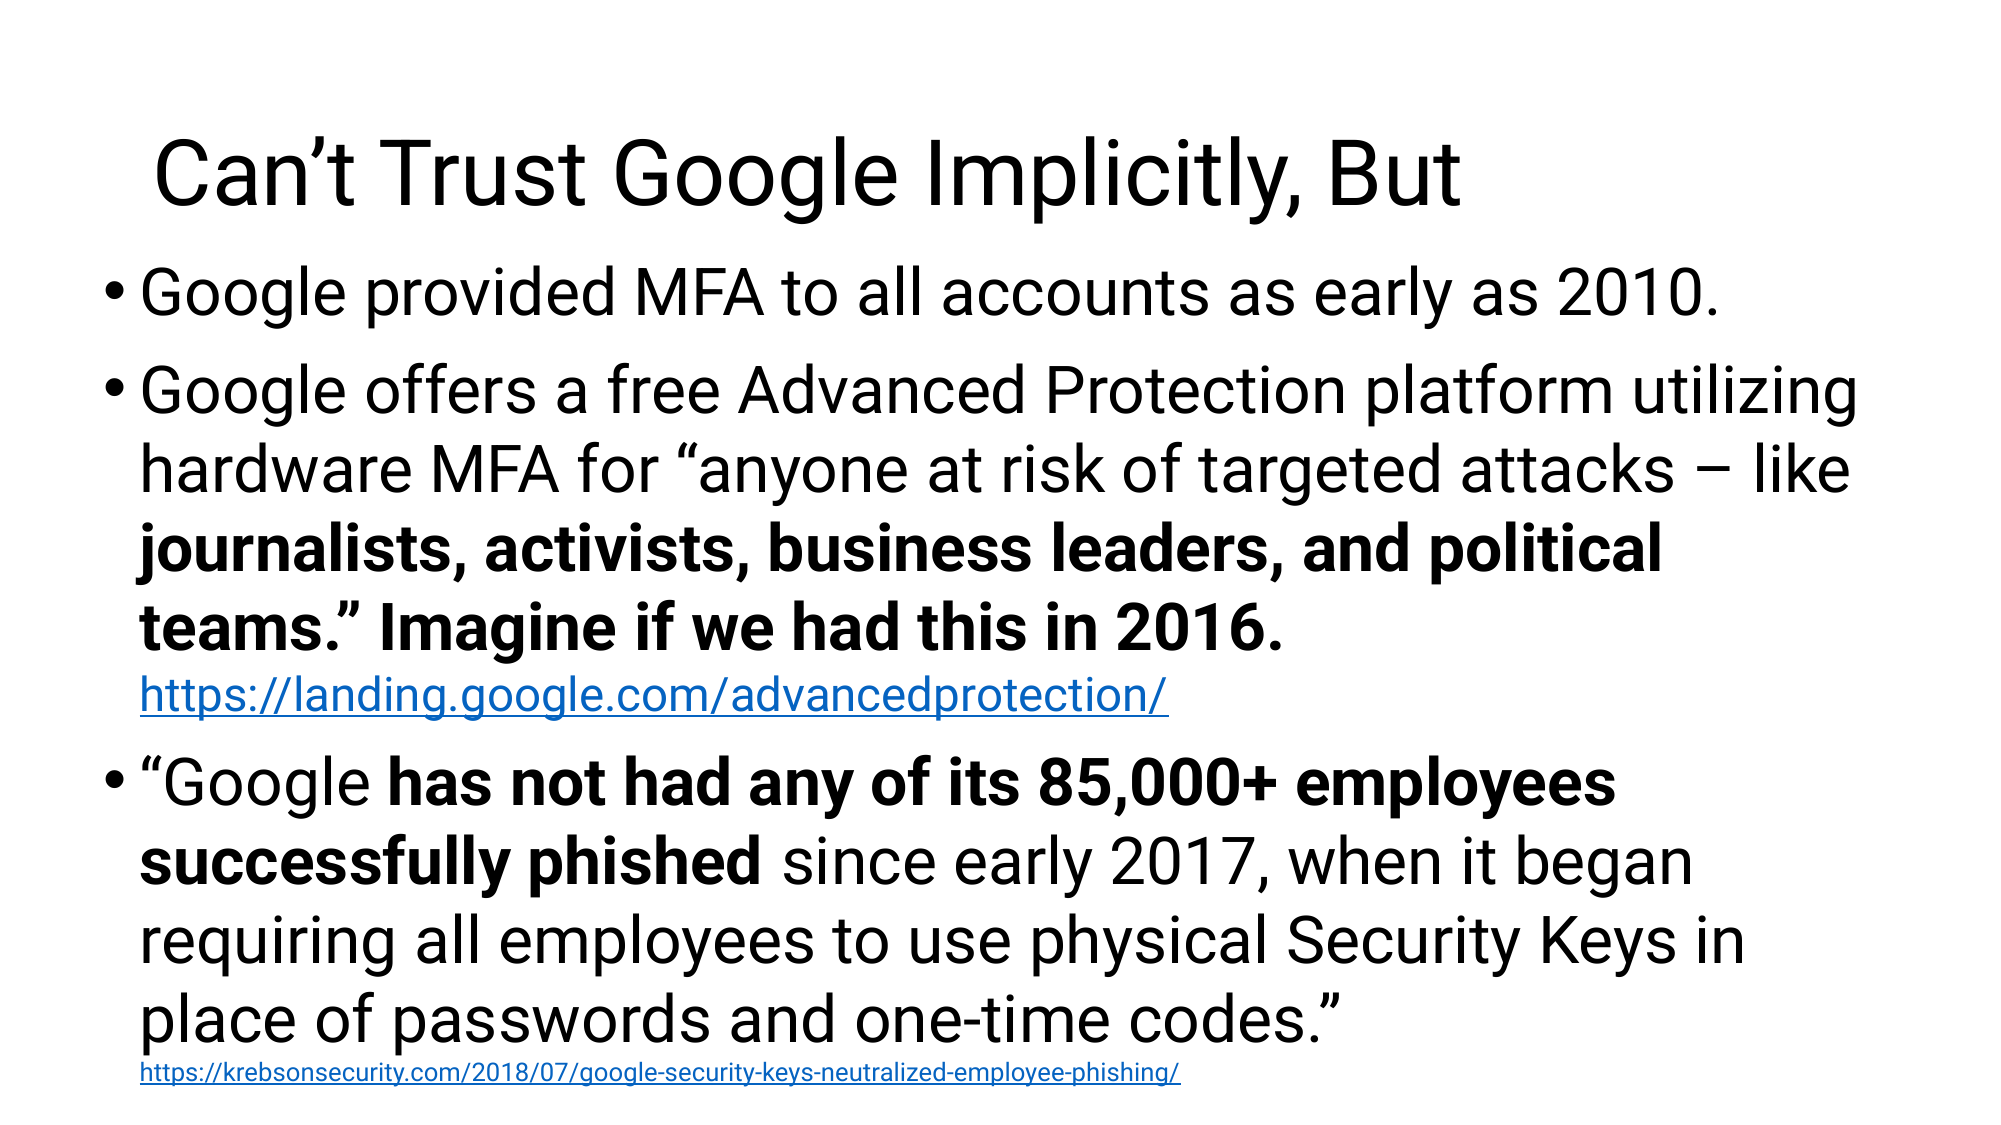

# Can’t Trust Google Implicitly, But
Google provided MFA to all accounts as early as 2010.
Google offers a free Advanced Protection platform utilizing hardware MFA for “anyone at risk of targeted attacks – like journalists, activists, business leaders, and political teams.” Imagine if we had this in 2016. https://landing.google.com/advancedprotection/
“Google has not had any of its 85,000+ employees successfully phished since early 2017, when it began requiring all employees to use physical Security Keys in place of passwords and one-time codes.” https://krebsonsecurity.com/2018/07/google-security-keys-neutralized-employee-phishing/